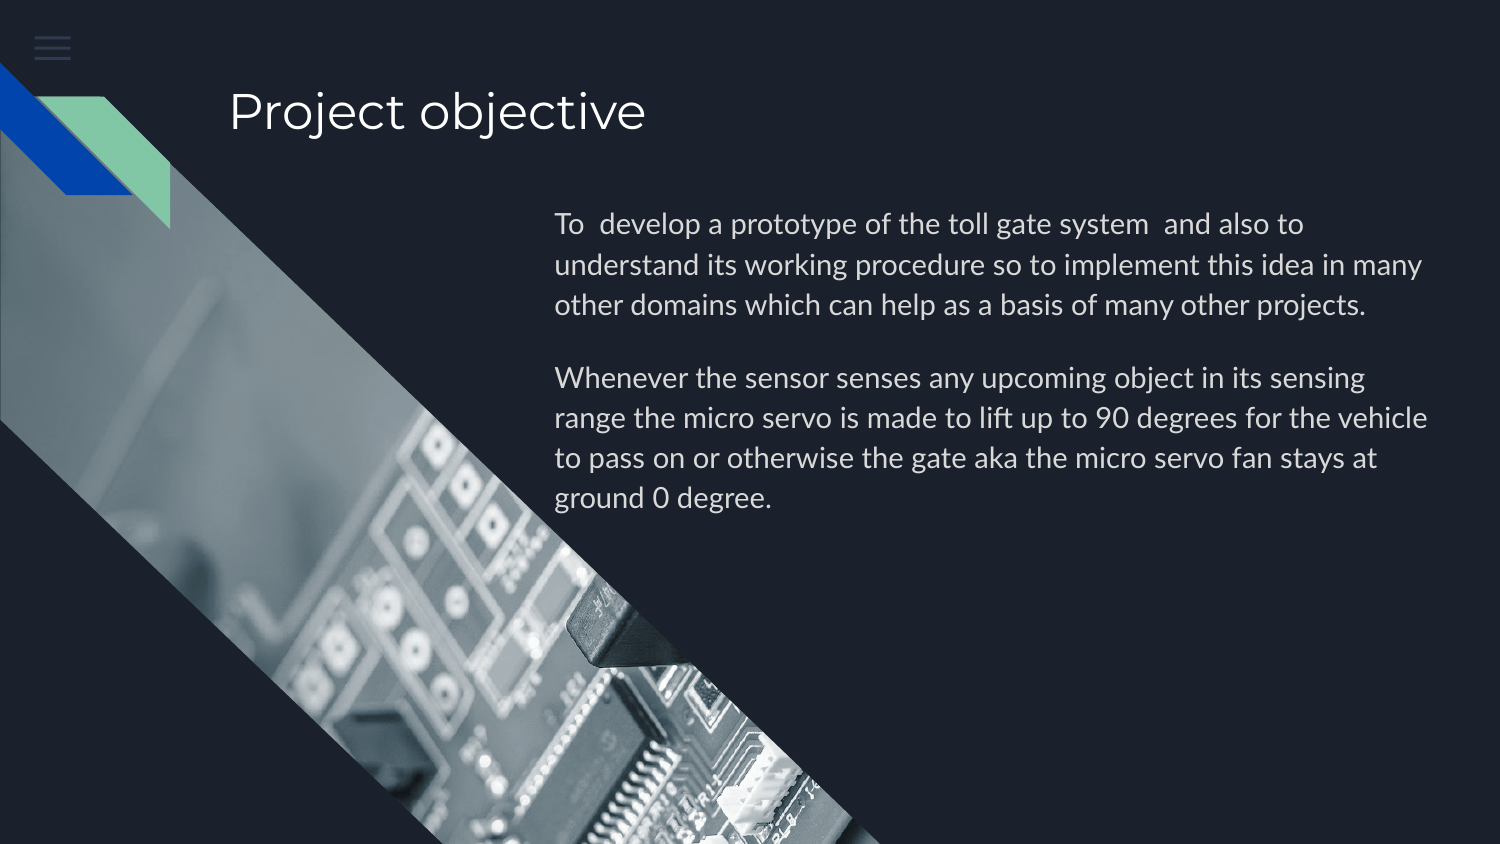

# Project objective
To  develop a prototype of the toll gate system  and also to understand its working procedure so to implement this idea in many other domains which can help as a basis of many other projects.
Whenever the sensor senses any upcoming object in its sensing range the micro servo is made to lift up to 90 degrees for the vehicle to pass on or otherwise the gate aka the micro servo fan stays at ground 0 degree.